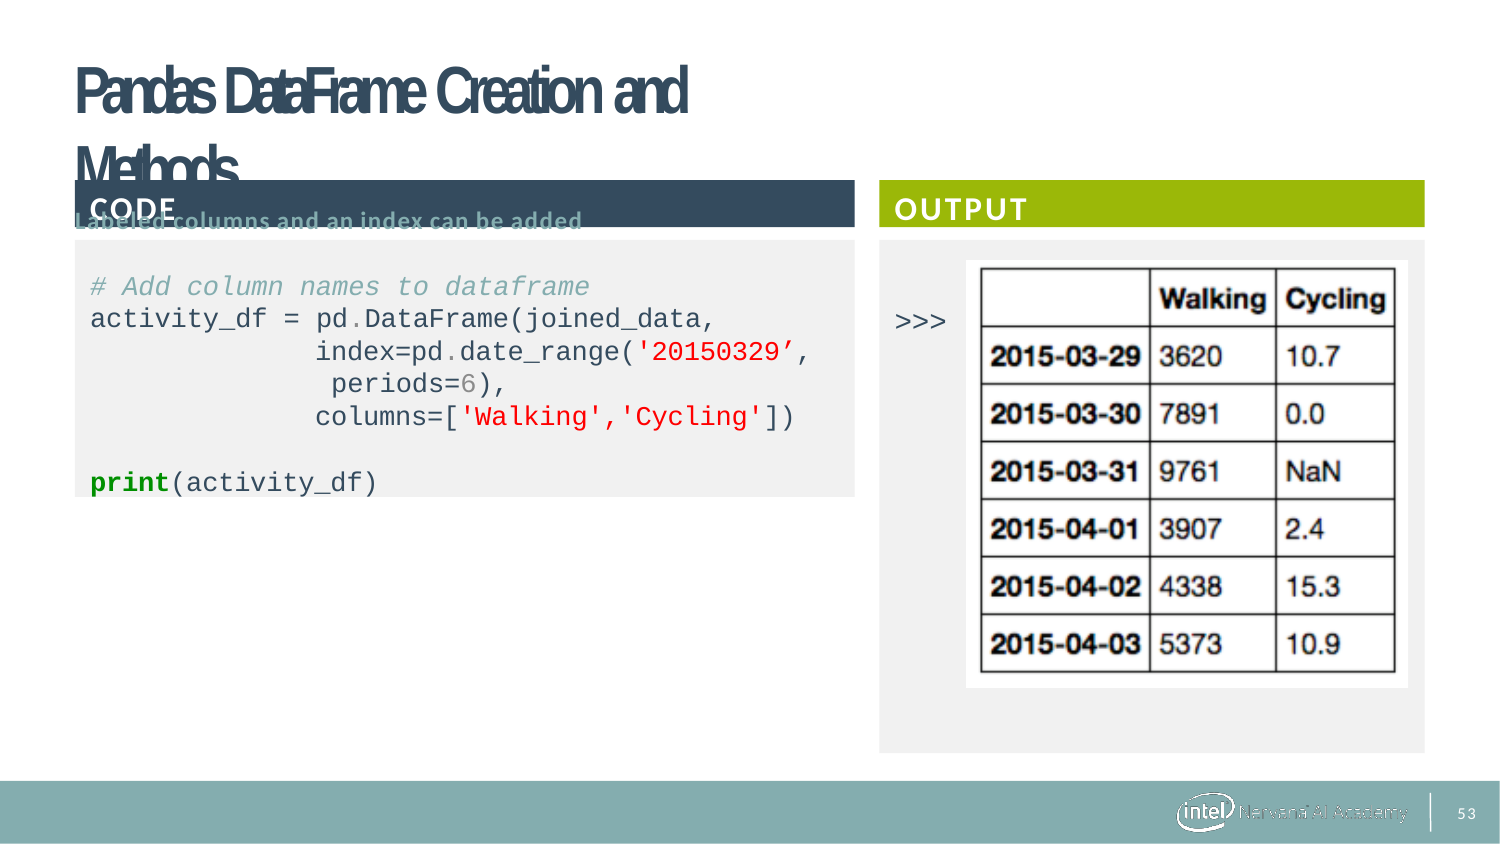

# Pandas DataFrame Creation and Methods
Labeled columns and an index can be added
CODE
OUTPUT

# Add column names to dataframe
activity_df = pd.DataFrame(joined_data,
index=pd.date_range('20150329’,  periods=6),  columns=['Walking','Cycling'])

print(activity_df)

>>>
53